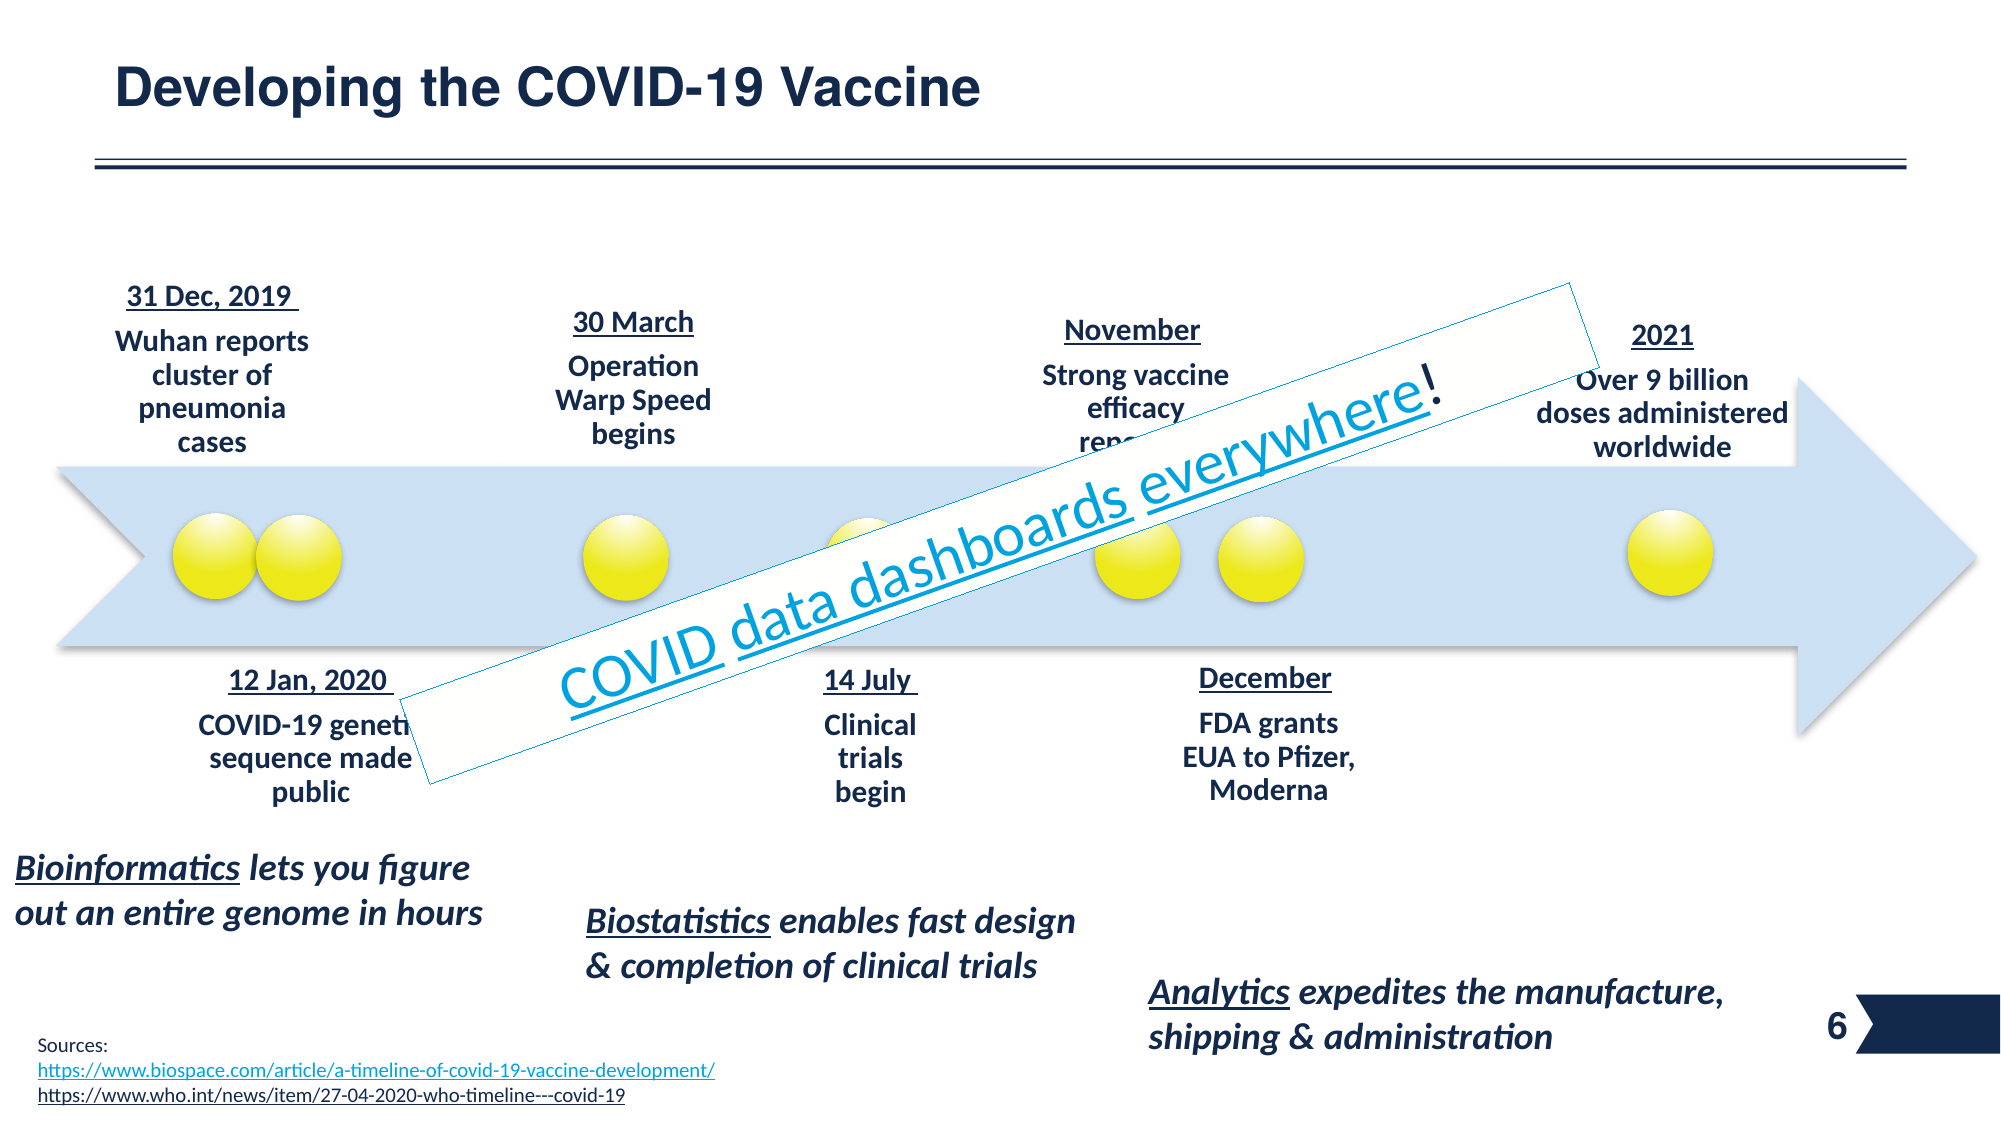

# Developing the COVID-19 Vaccine
31 Dec, 2019
Wuhan reports cluster of pneumonia cases
12 Jan, 2020
COVID-19 genetic sequence made public
30 March
Operation Warp Speed begins
14 July
Clinical trials begin
November
Strong vaccine efficacy reported
December
FDA grants EUA to Pfizer, Moderna
2021
Over 9 billion doses administered worldwide
COVID data dashboards everywhere!
Bioinformatics lets you figure out an entire genome in hours
Biostatistics enables fast design & completion of clinical trials
Analytics expedites the manufacture, shipping & administration
6
Sources:
https://www.biospace.com/article/a-timeline-of-covid-19-vaccine-development/
https://www.who.int/news/item/27-04-2020-who-timeline---covid-19